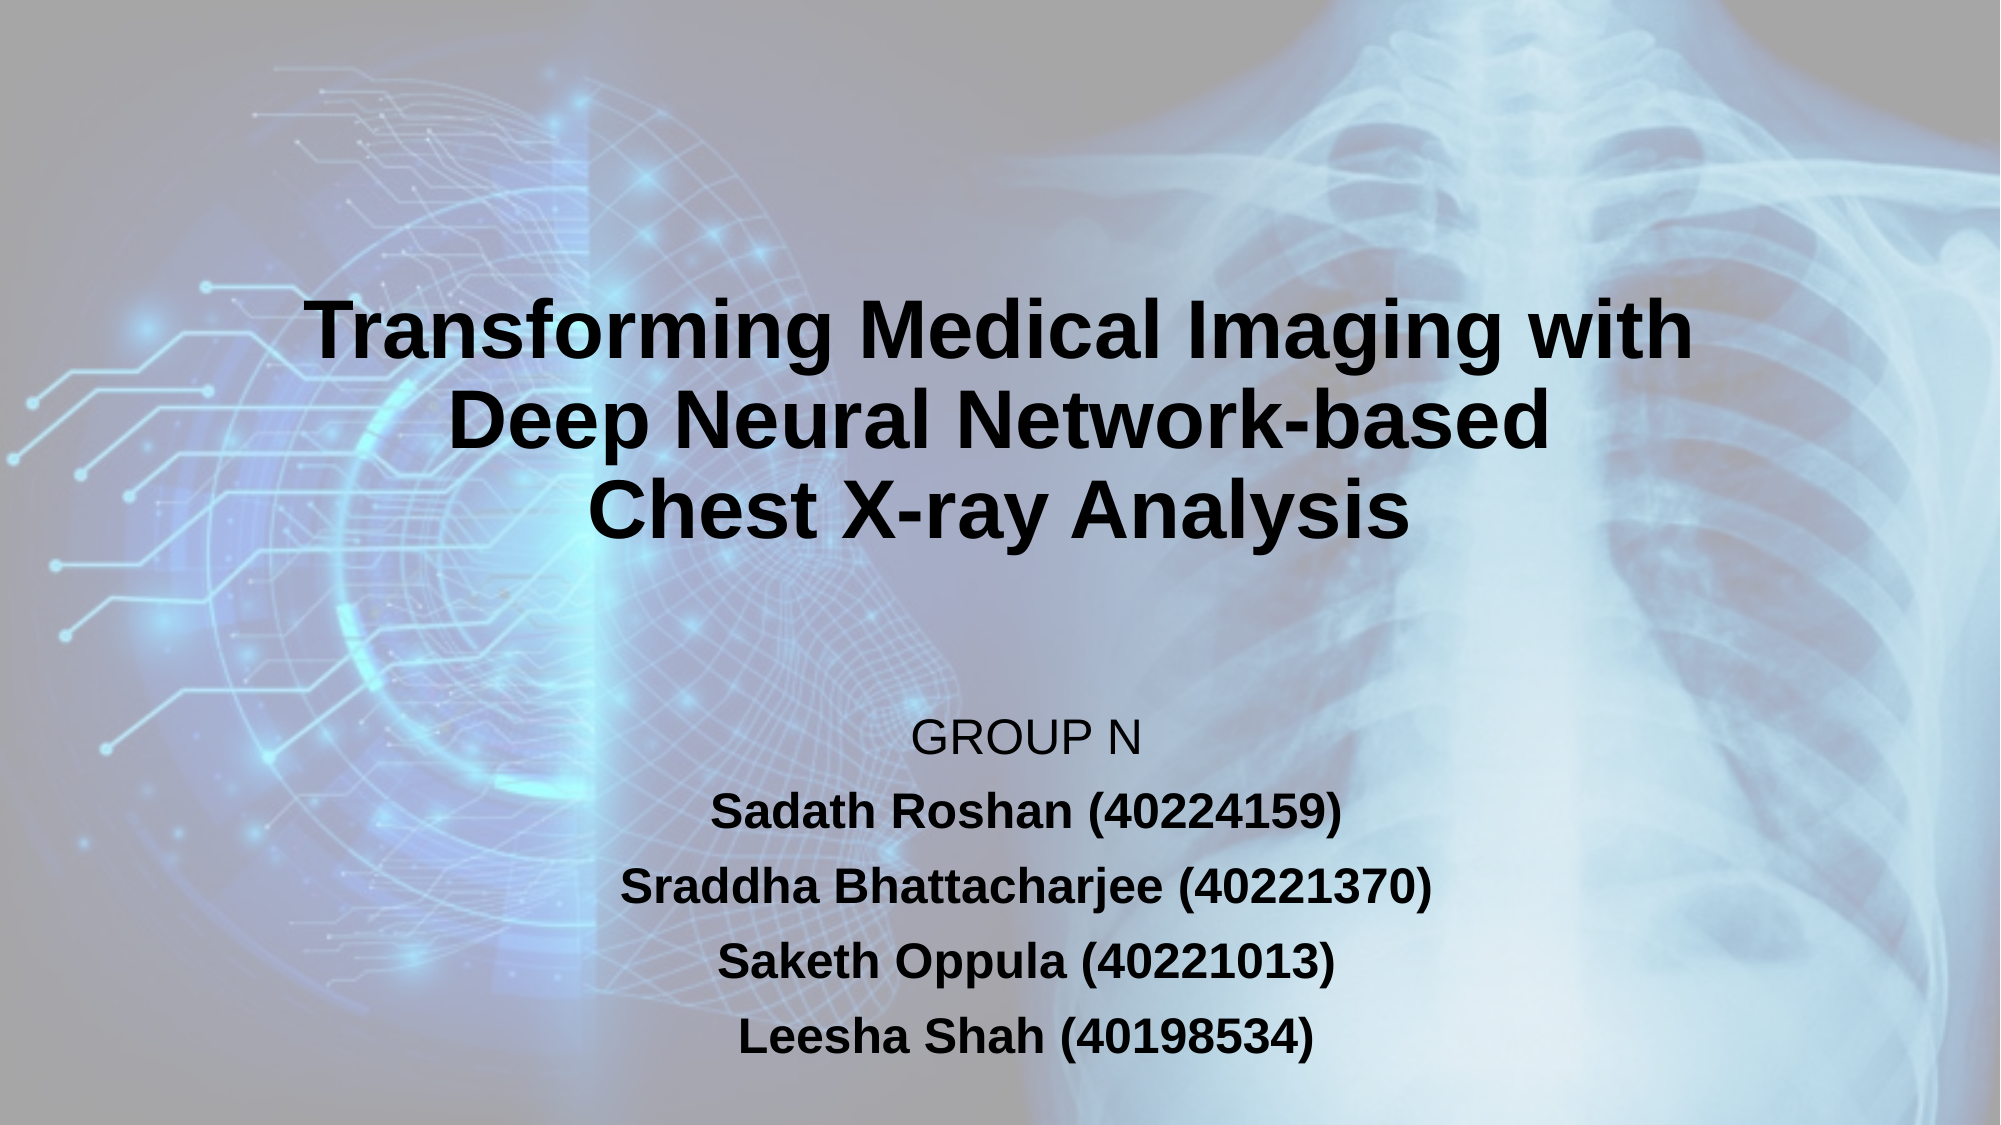

# Transforming Medical Imaging with Deep Neural Network-based Chest X-ray Analysis
GROUP N
Sadath Roshan (40224159)
Sraddha Bhattacharjee (40221370)
Saketh Oppula (40221013)
Leesha Shah (40198534)